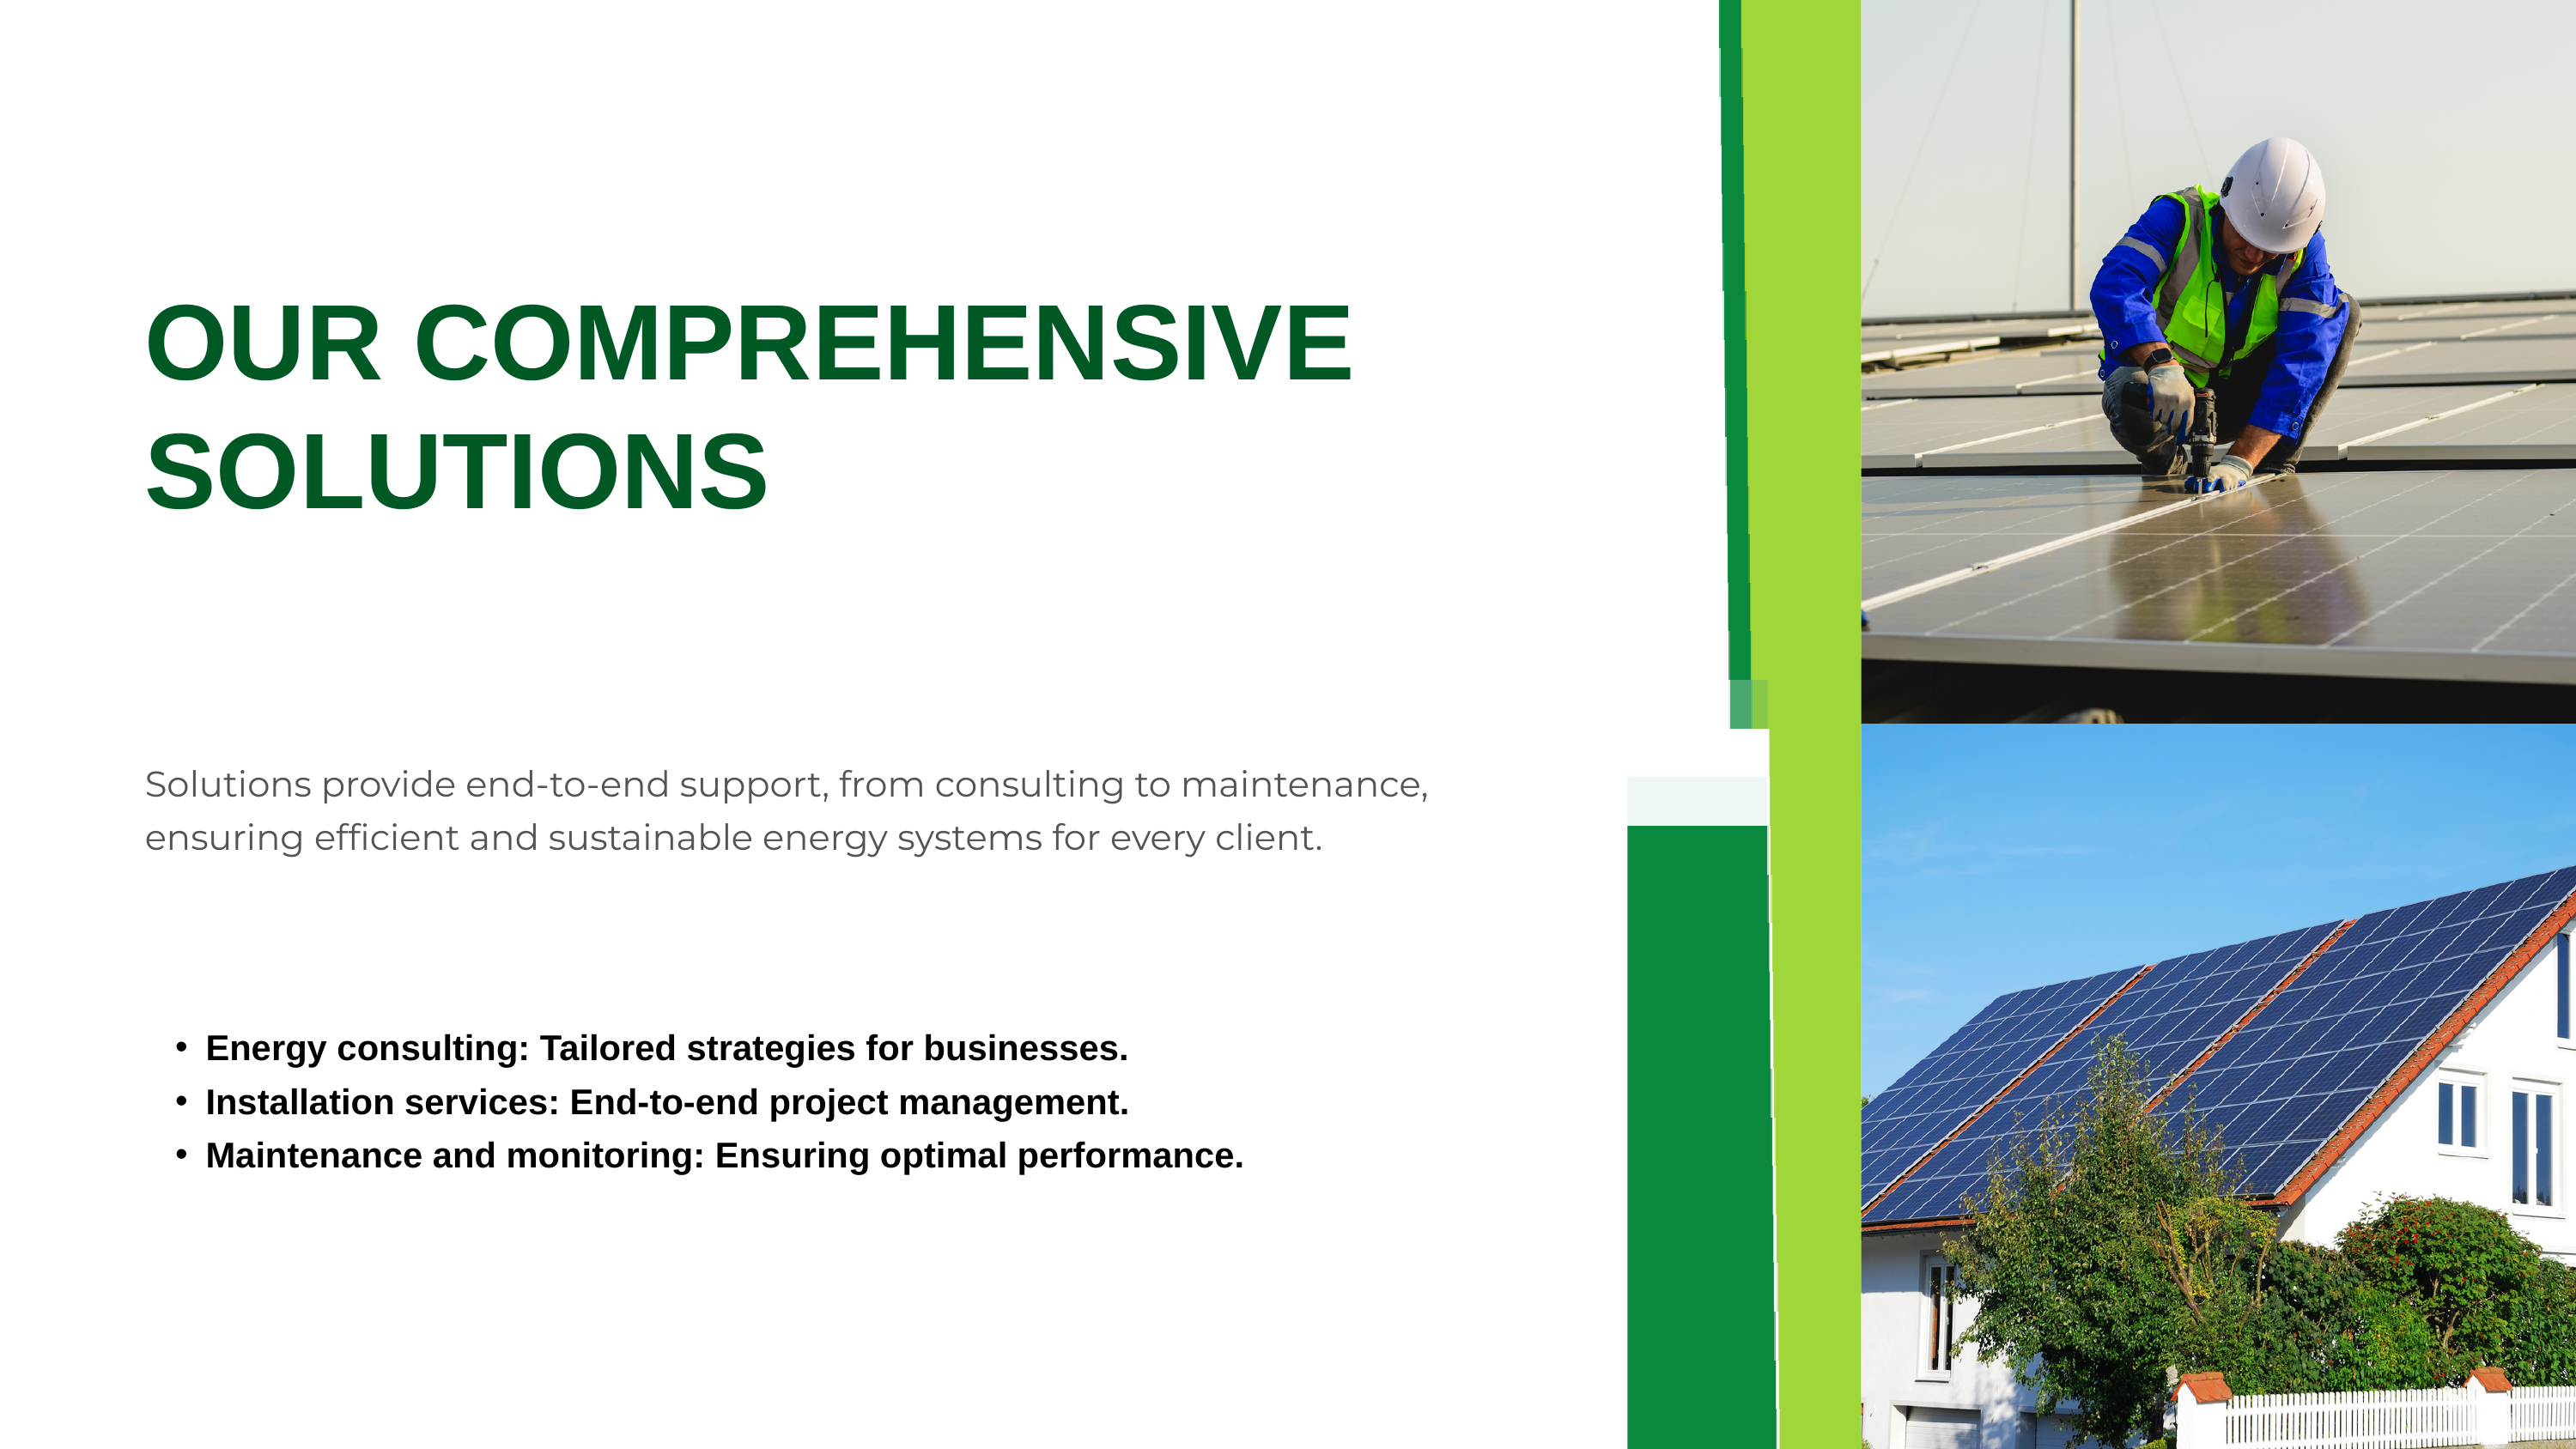

OUR COMPREHENSIVE SOLUTIONS

Solutions provide end-to-end support, from consulting to maintenance, ensuring efficient and sustainable energy systems for every client.
Energy consulting: Tailored strategies for businesses.
Installation services: End-to-end project management.
Maintenance and monitoring: Ensuring optimal performance.